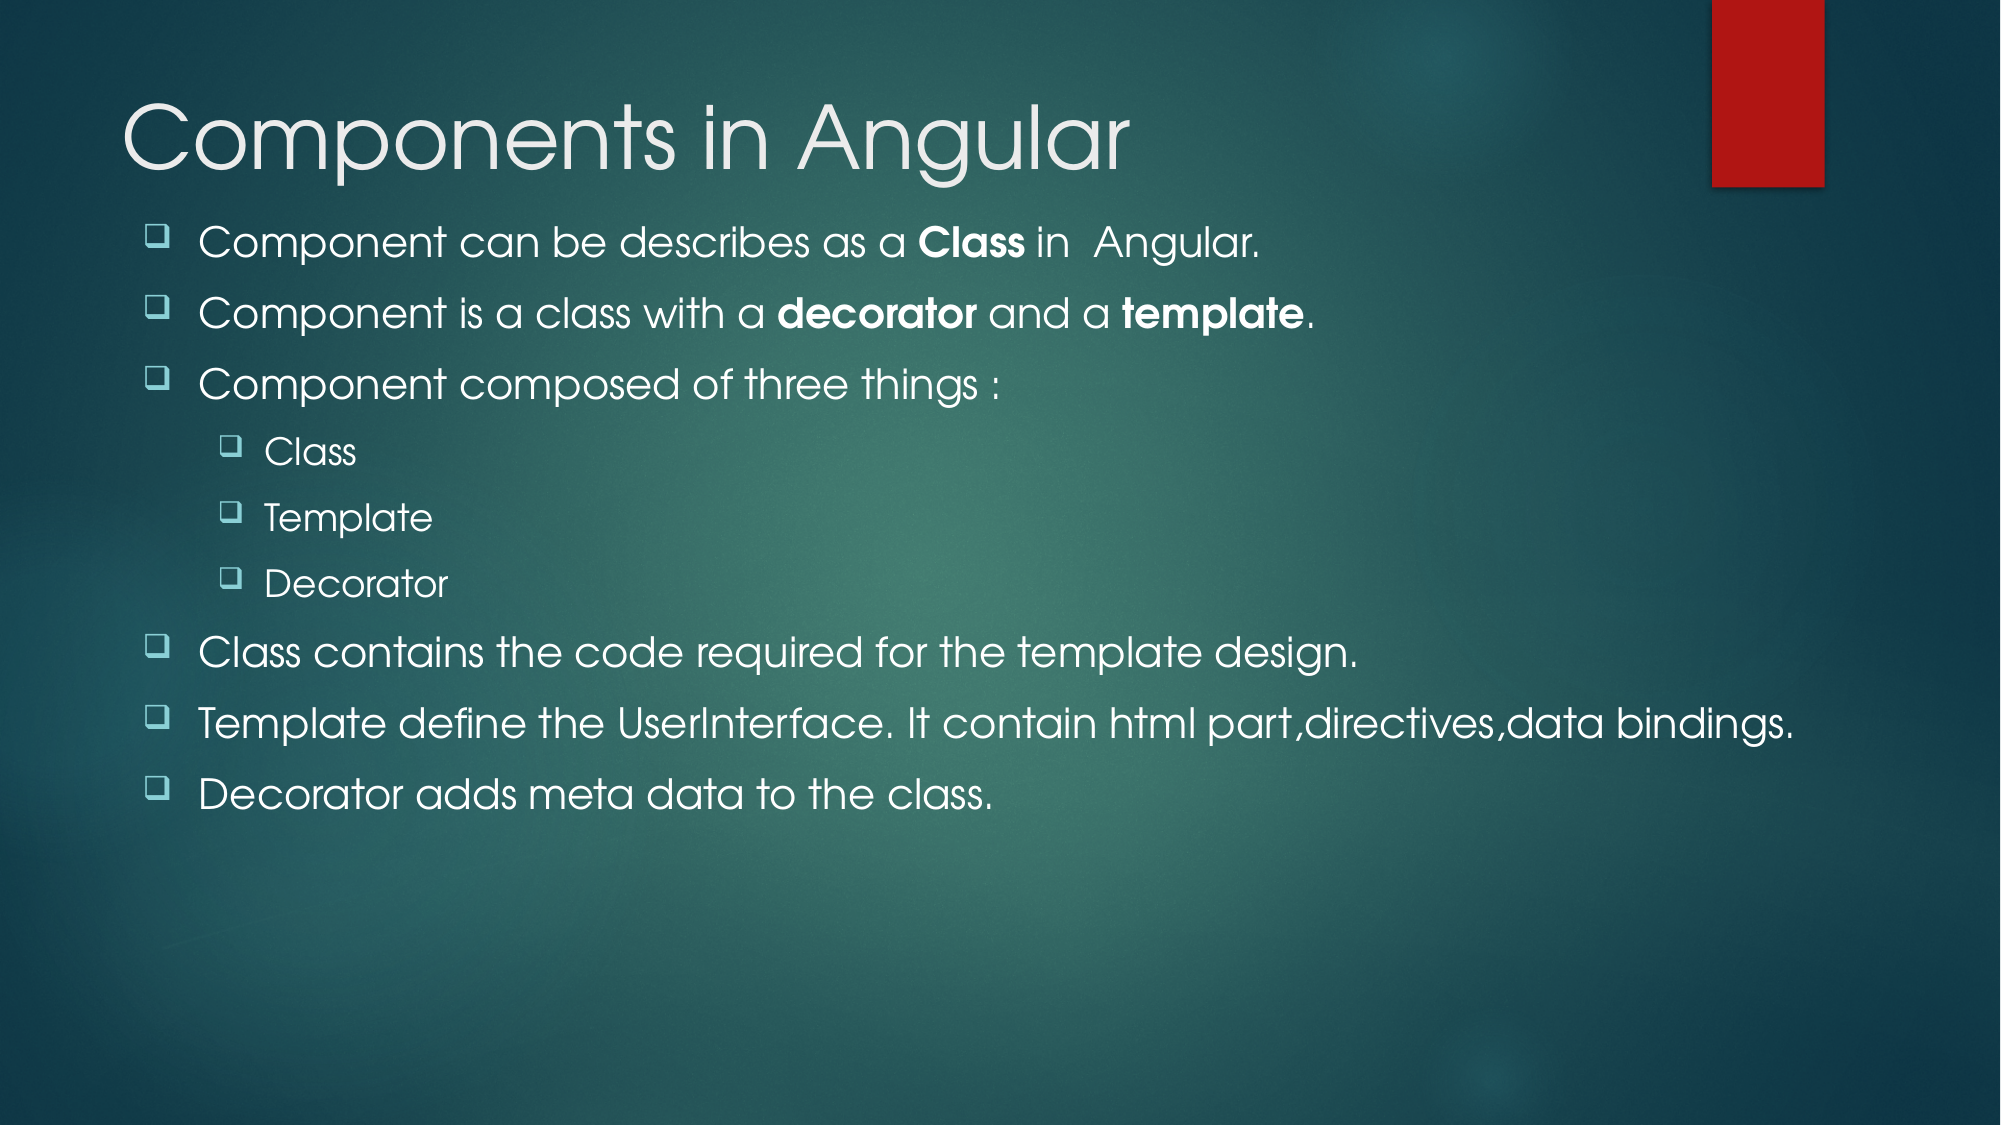

# Components in Angular
Component can be describes as a Class in  Angular.
Component is a class with a decorator and a template.
Component composed of three things :
Class
Template
Decorator
Class contains the code required for the template design.
Template define the UserInterface. It contain html part,directives,data bindings.
Decorator adds meta data to the class.